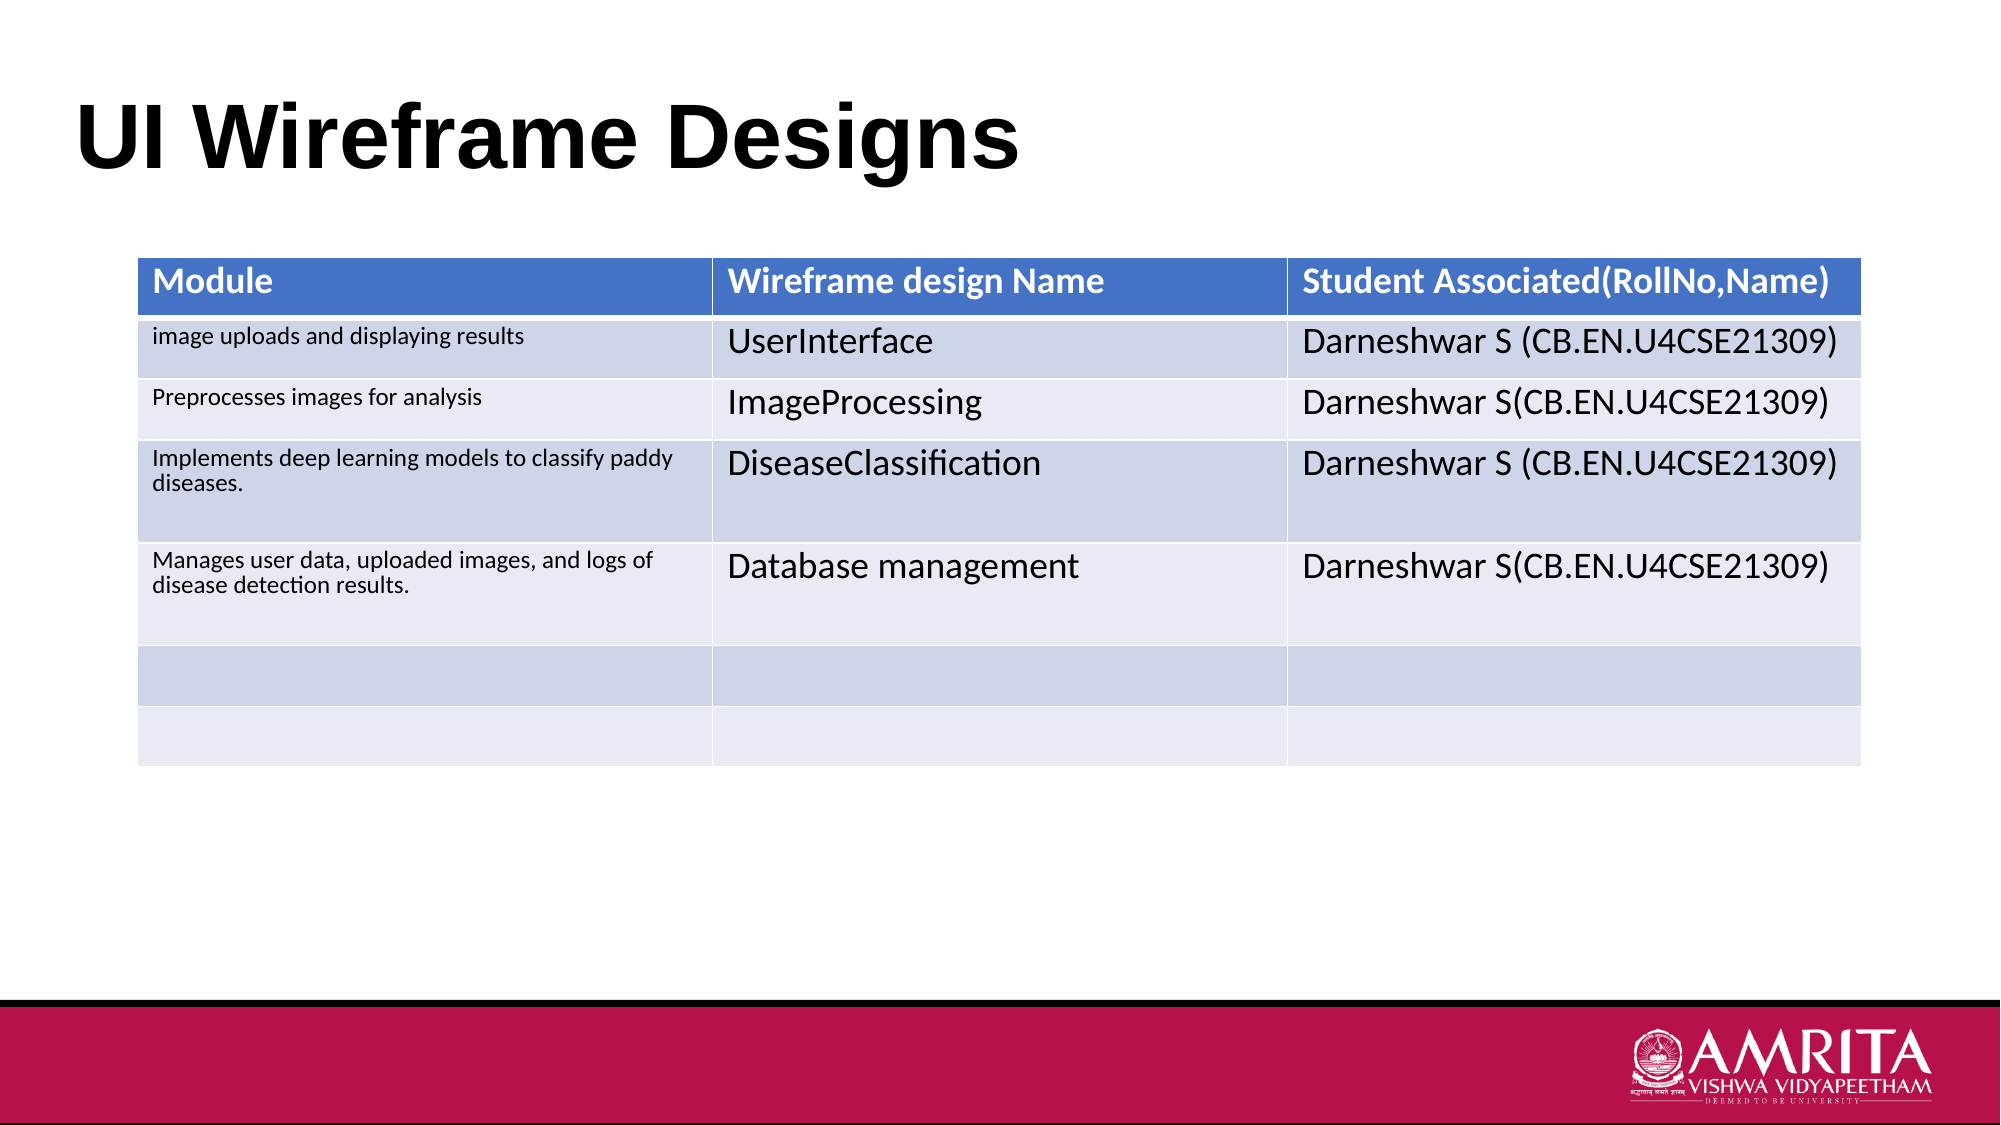

UI Wireframe Designs
| Module | Wireframe design Name | Student Associated(RollNo,Name) |
| --- | --- | --- |
| image uploads and displaying results | UserInterface | Darneshwar S (CB.EN.U4CSE21309) |
| Preprocesses images for analysis | ImageProcessing | Darneshwar S(CB.EN.U4CSE21309) |
| Implements deep learning models to classify paddy diseases. | DiseaseClassification | Darneshwar S (CB.EN.U4CSE21309) |
| Manages user data, uploaded images, and logs of disease detection results. | Database management | Darneshwar S(CB.EN.U4CSE21309) |
|  |  |  |
|  |  |  |